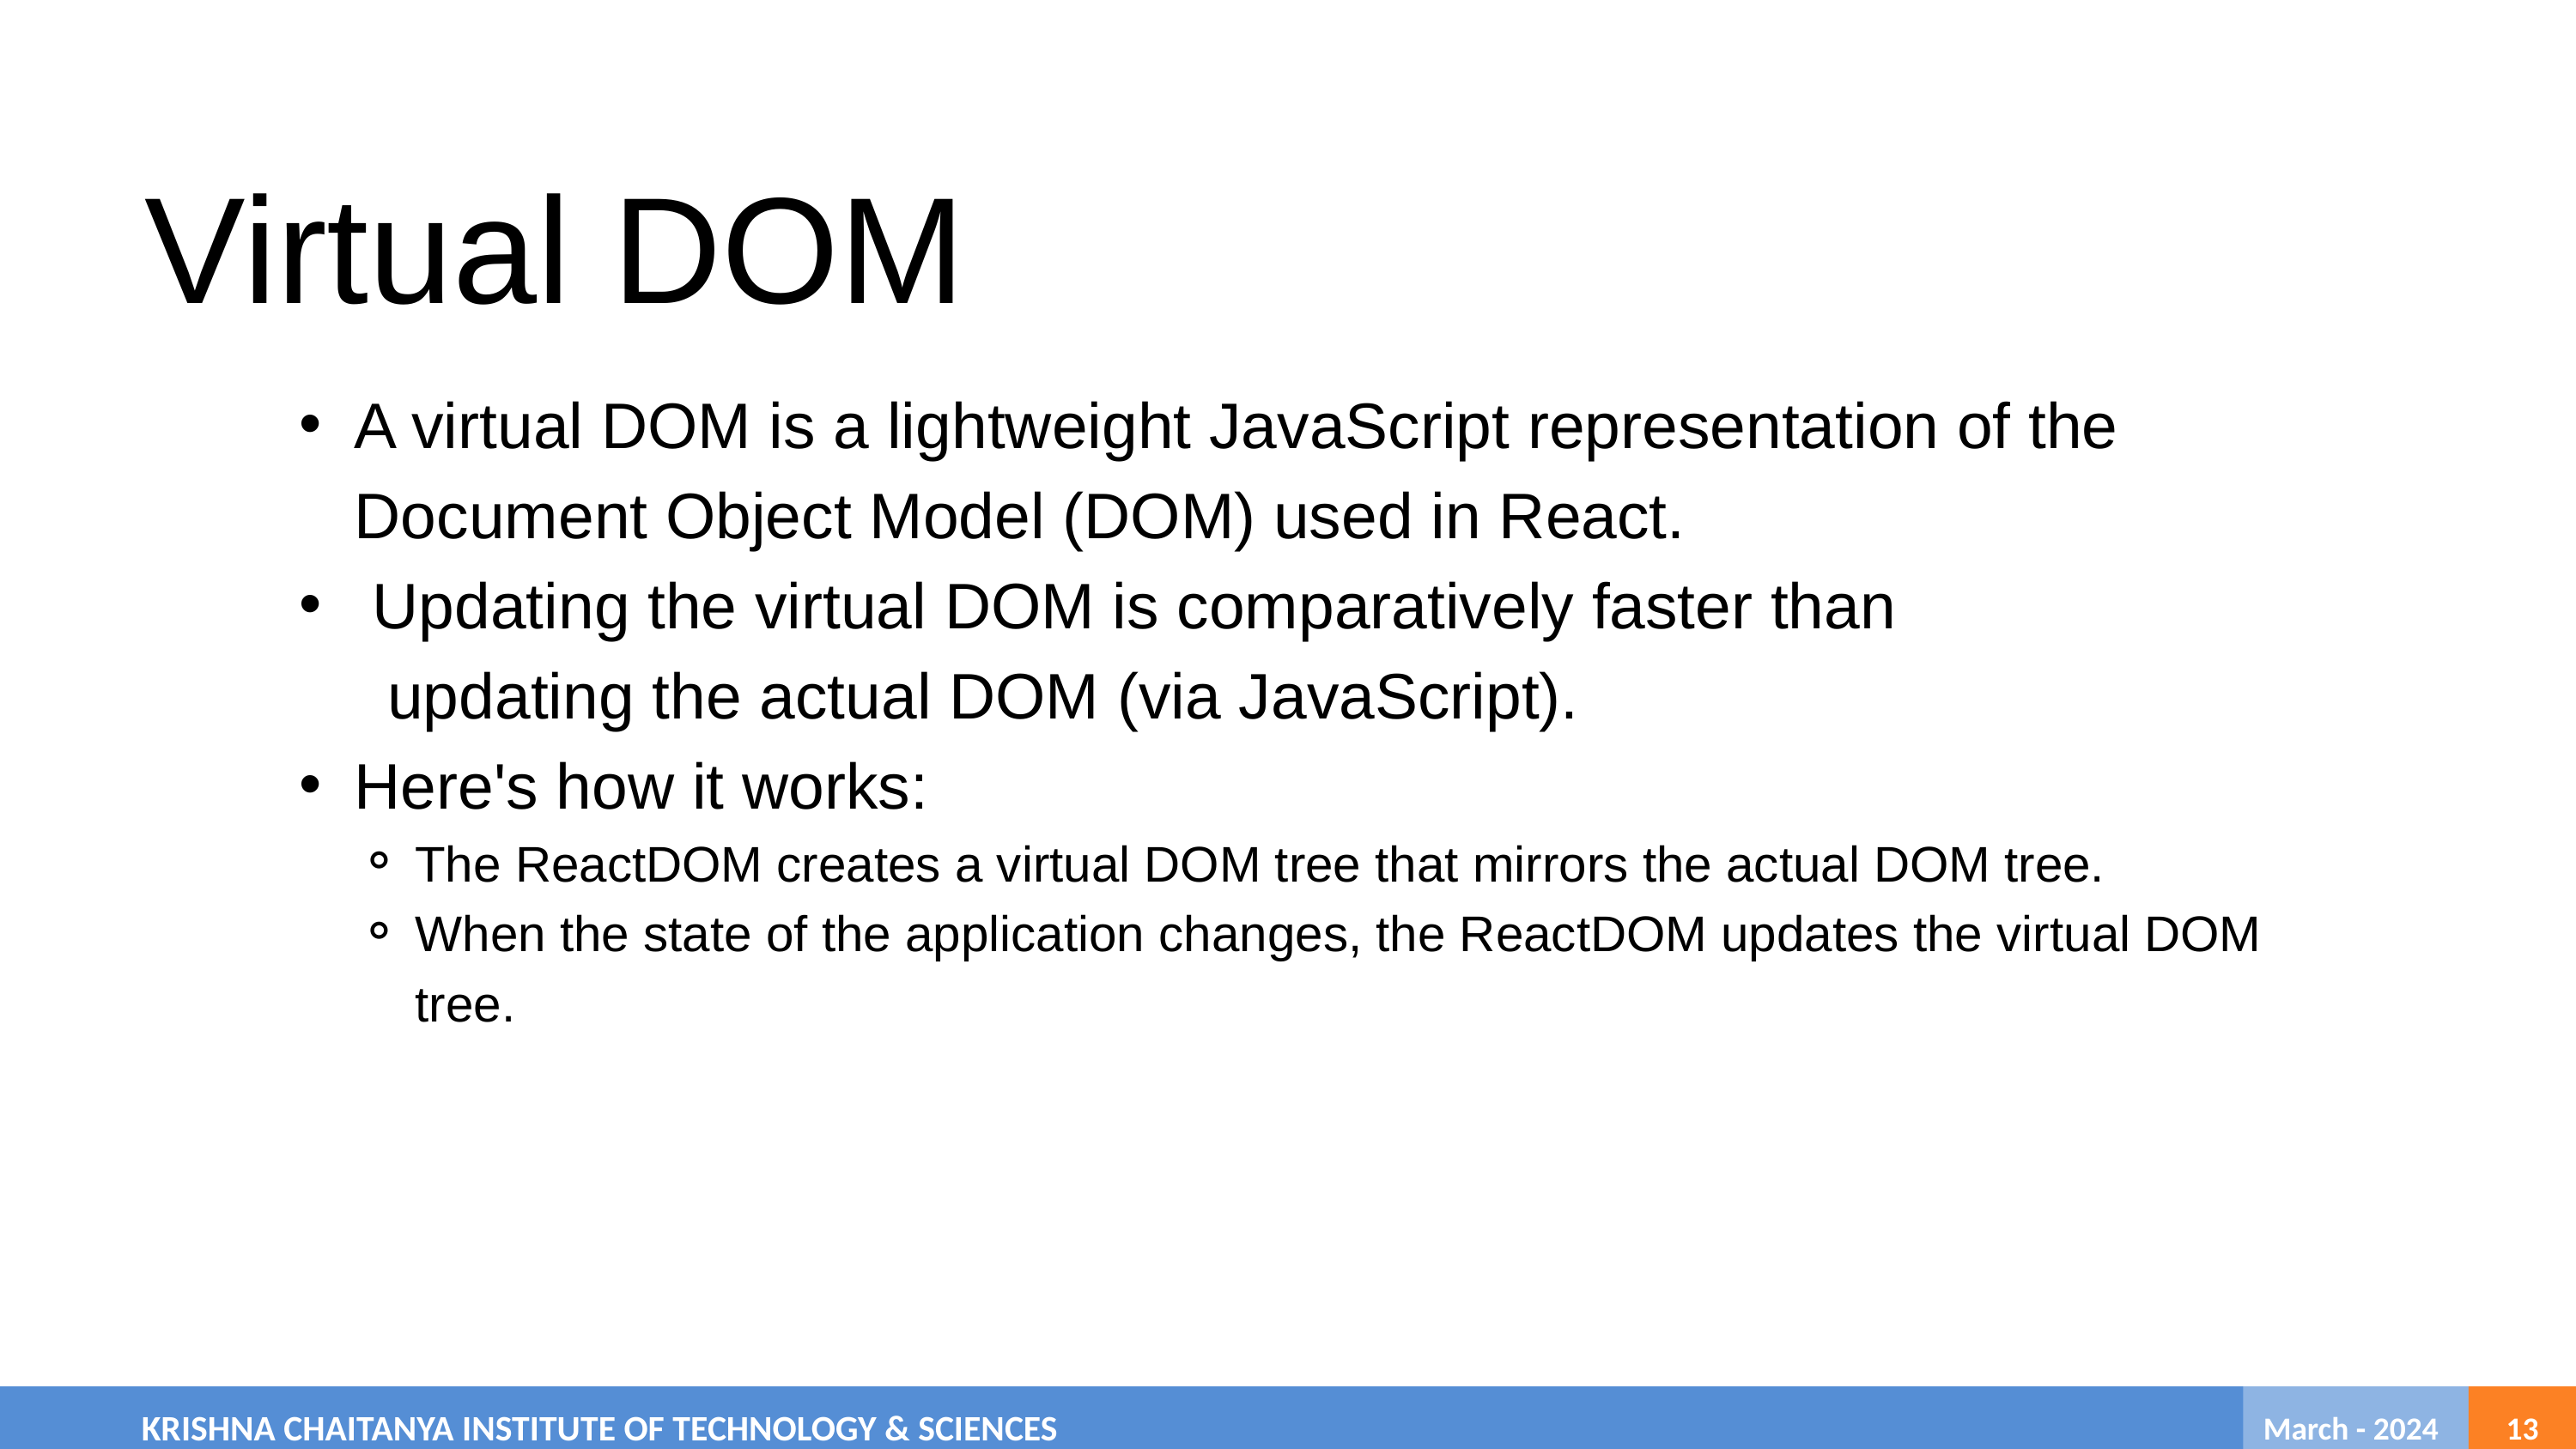

Virtual DOM
A virtual DOM is a lightweight JavaScript representation of the Document Object Model (DOM) used in React.
 Updating the virtual DOM is comparatively faster than
        updating the actual DOM (via JavaScript).
Here's how it works:
The ReactDOM creates a virtual DOM tree that mirrors the actual DOM tree.
When the state of the application changes, the ReactDOM updates the virtual DOM tree.

	KRISHNA CHAITANYA INSTITUTE OF TECHNOLOGY & SCIENCES
 March - 2024
13